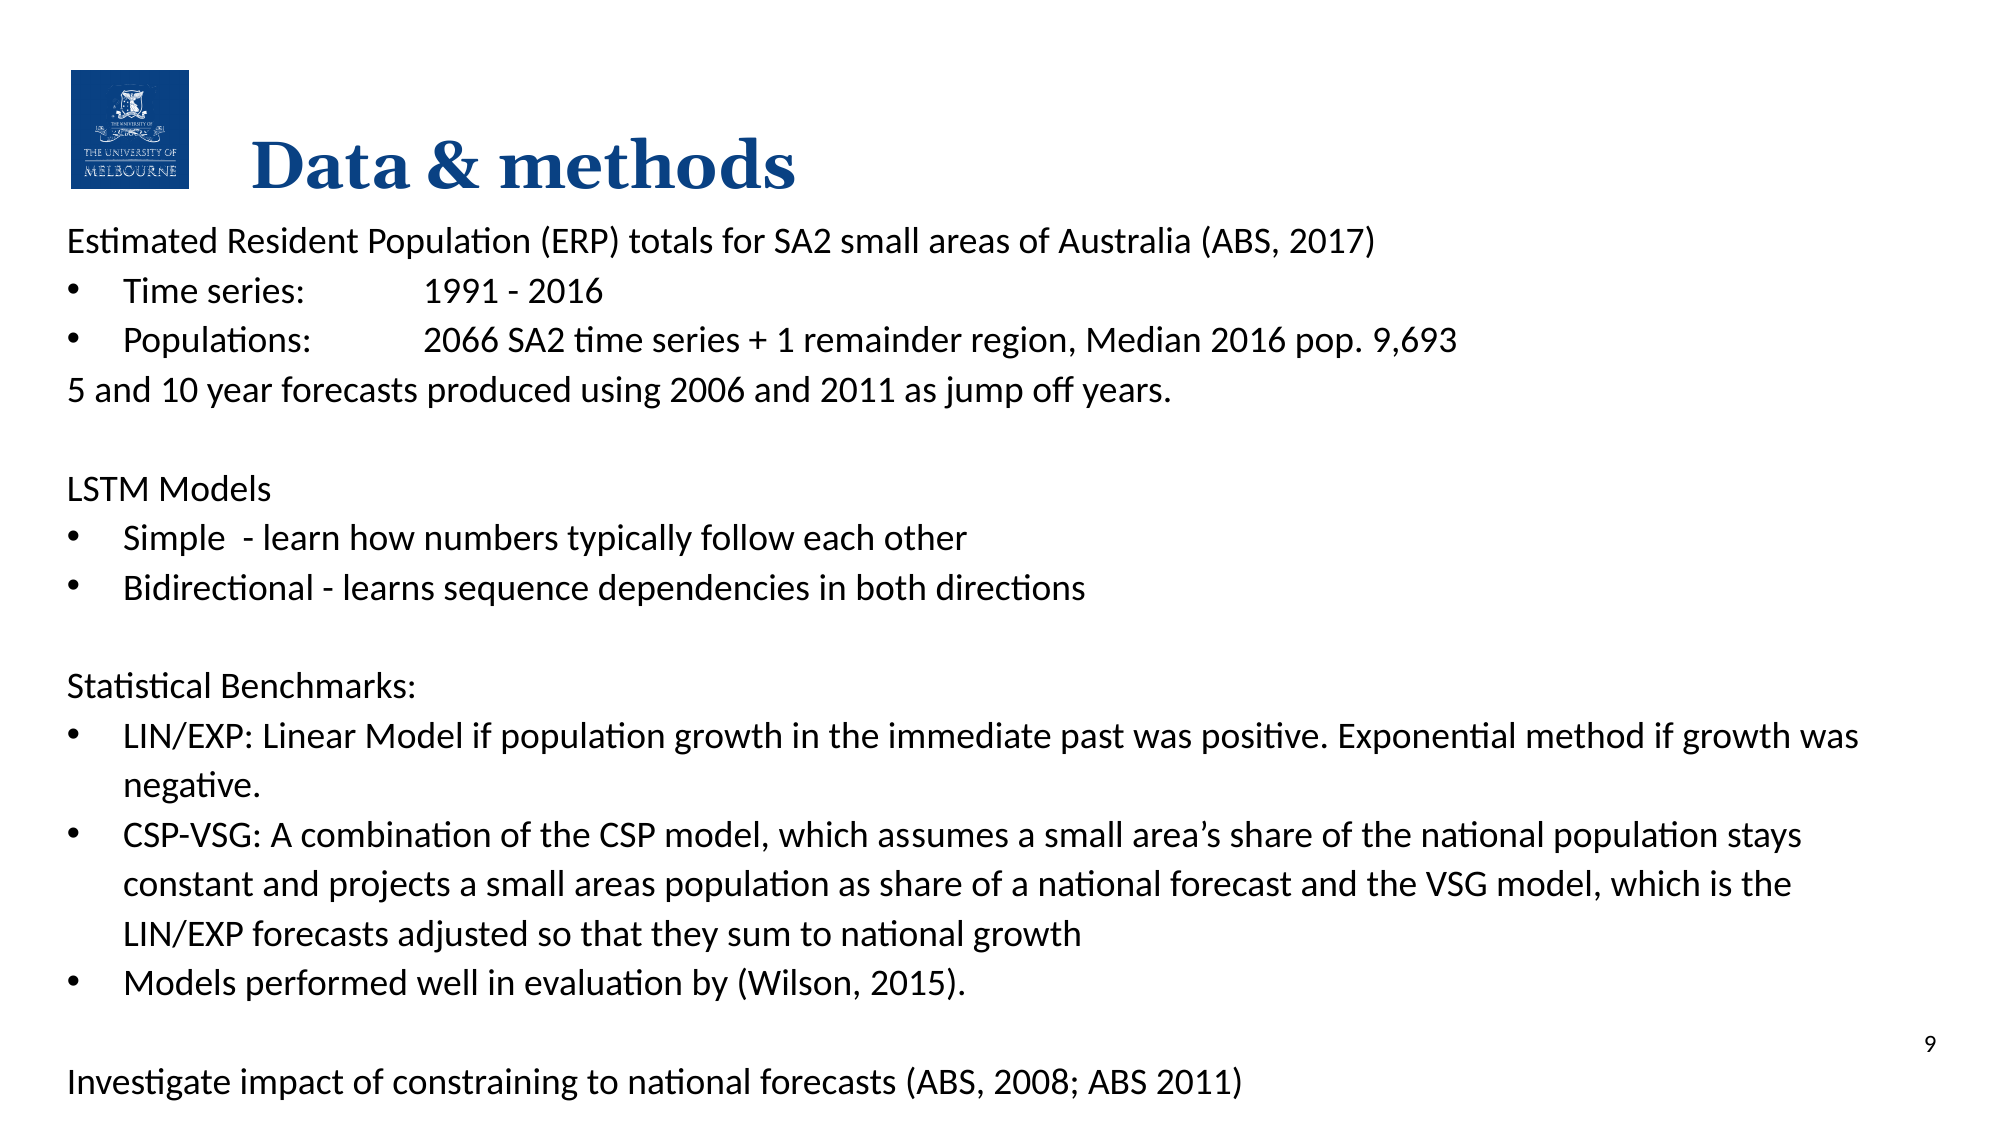

# Data & methods
Estimated Resident Population (ERP) totals for SA2 small areas of Australia (ABS, 2017)
Time series:	1991 - 2016
Populations:	2066 SA2 time series + 1 remainder region, Median 2016 pop. 9,693
5 and 10 year forecasts produced using 2006 and 2011 as jump off years.

LSTM Models
Simple  - learn how numbers typically follow each other
Bidirectional - learns sequence dependencies in both directions

Statistical Benchmarks:
LIN/EXP: Linear Model if population growth in the immediate past was positive. Exponential method if growth was negative.
CSP-VSG: A combination of the CSP model, which assumes a small area’s share of the national population stays constant and projects a small areas population as share of a national forecast and the VSG model, which is the LIN/EXP forecasts adjusted so that they sum to national growth
Models performed well in evaluation by (Wilson, 2015).

Investigate impact of constraining to national forecasts (ABS, 2008; ABS 2011)
9